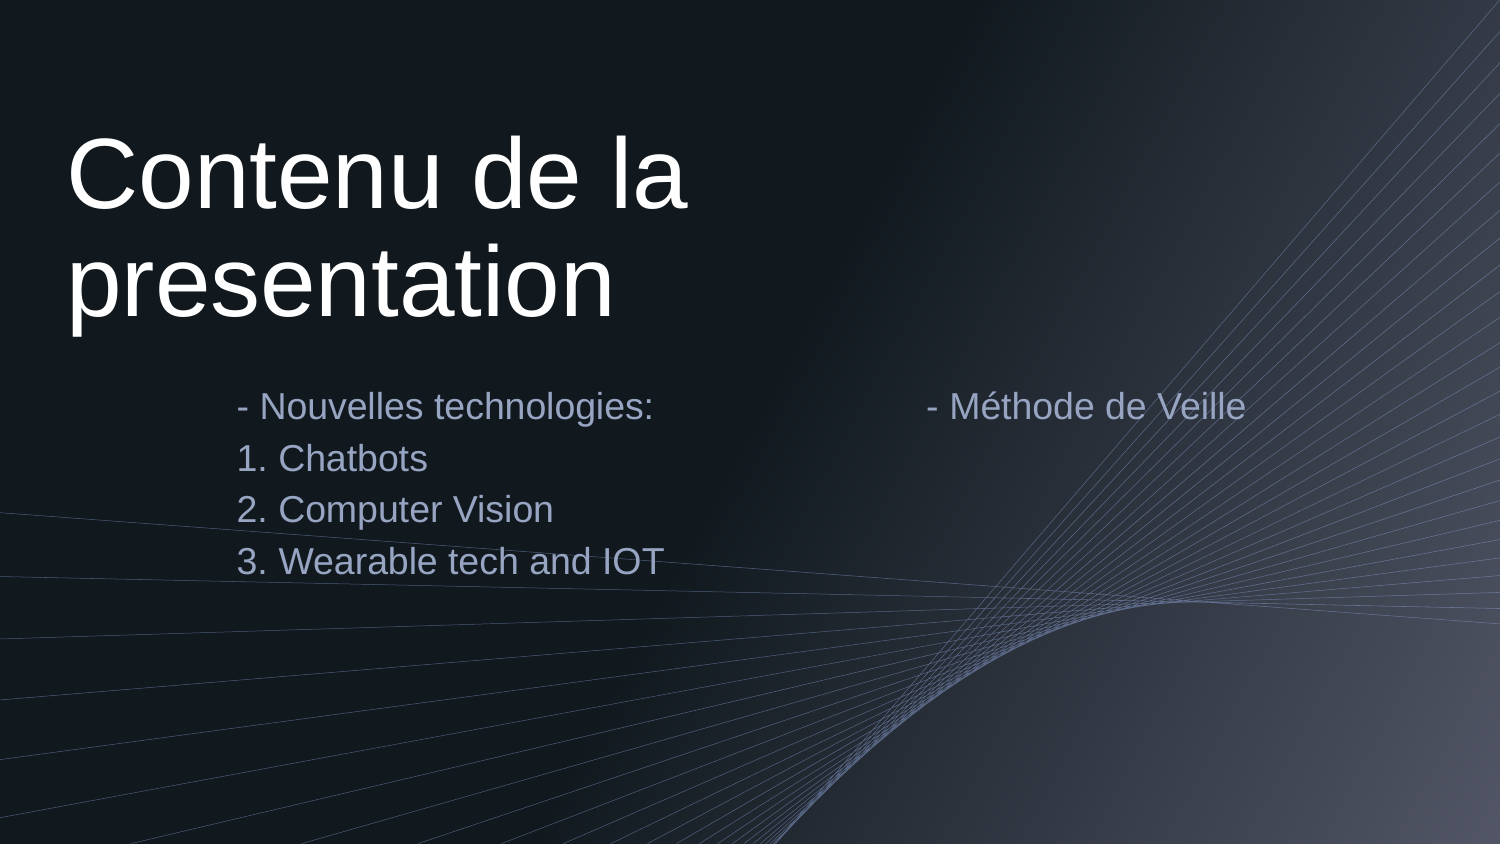

# Contenu de la presentation
- Nouvelles technologies:                          - Méthode de Veille
1. Chatbots
2. Computer Vision
3. Wearable tech and IOT